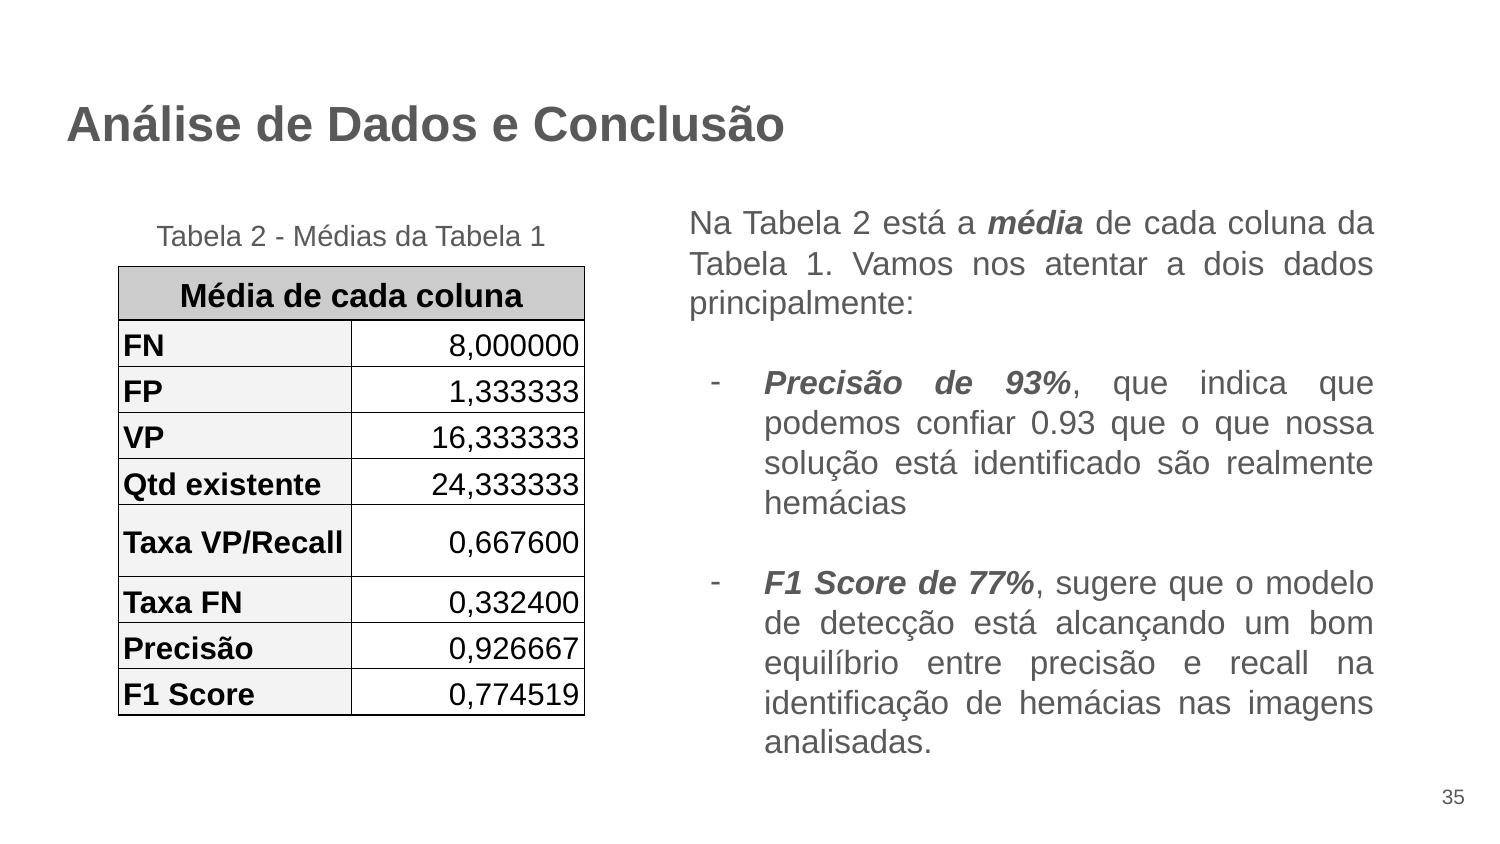

# Análise de Dados e Conclusão
Na Tabela 2 está a média de cada coluna da Tabela 1. Vamos nos atentar a dois dados principalmente:

Precisão de 93%, que indica que podemos confiar 0.93 que o que nossa solução está identificado são realmente hemácias

F1 Score de 77%, sugere que o modelo de detecção está alcançando um bom equilíbrio entre precisão e recall na identificação de hemácias nas imagens analisadas.
Tabela 2 - Médias da Tabela 1
| Média de cada coluna |  |
| --- | --- |
| FN | 8,000000 |
| FP | 1,333333 |
| VP | 16,333333 |
| Qtd existente | 24,333333 |
| Taxa VP/Recall | 0,667600 |
| Taxa FN | 0,332400 |
| Precisão | 0,926667 |
| F1 Score | 0,774519 |
35